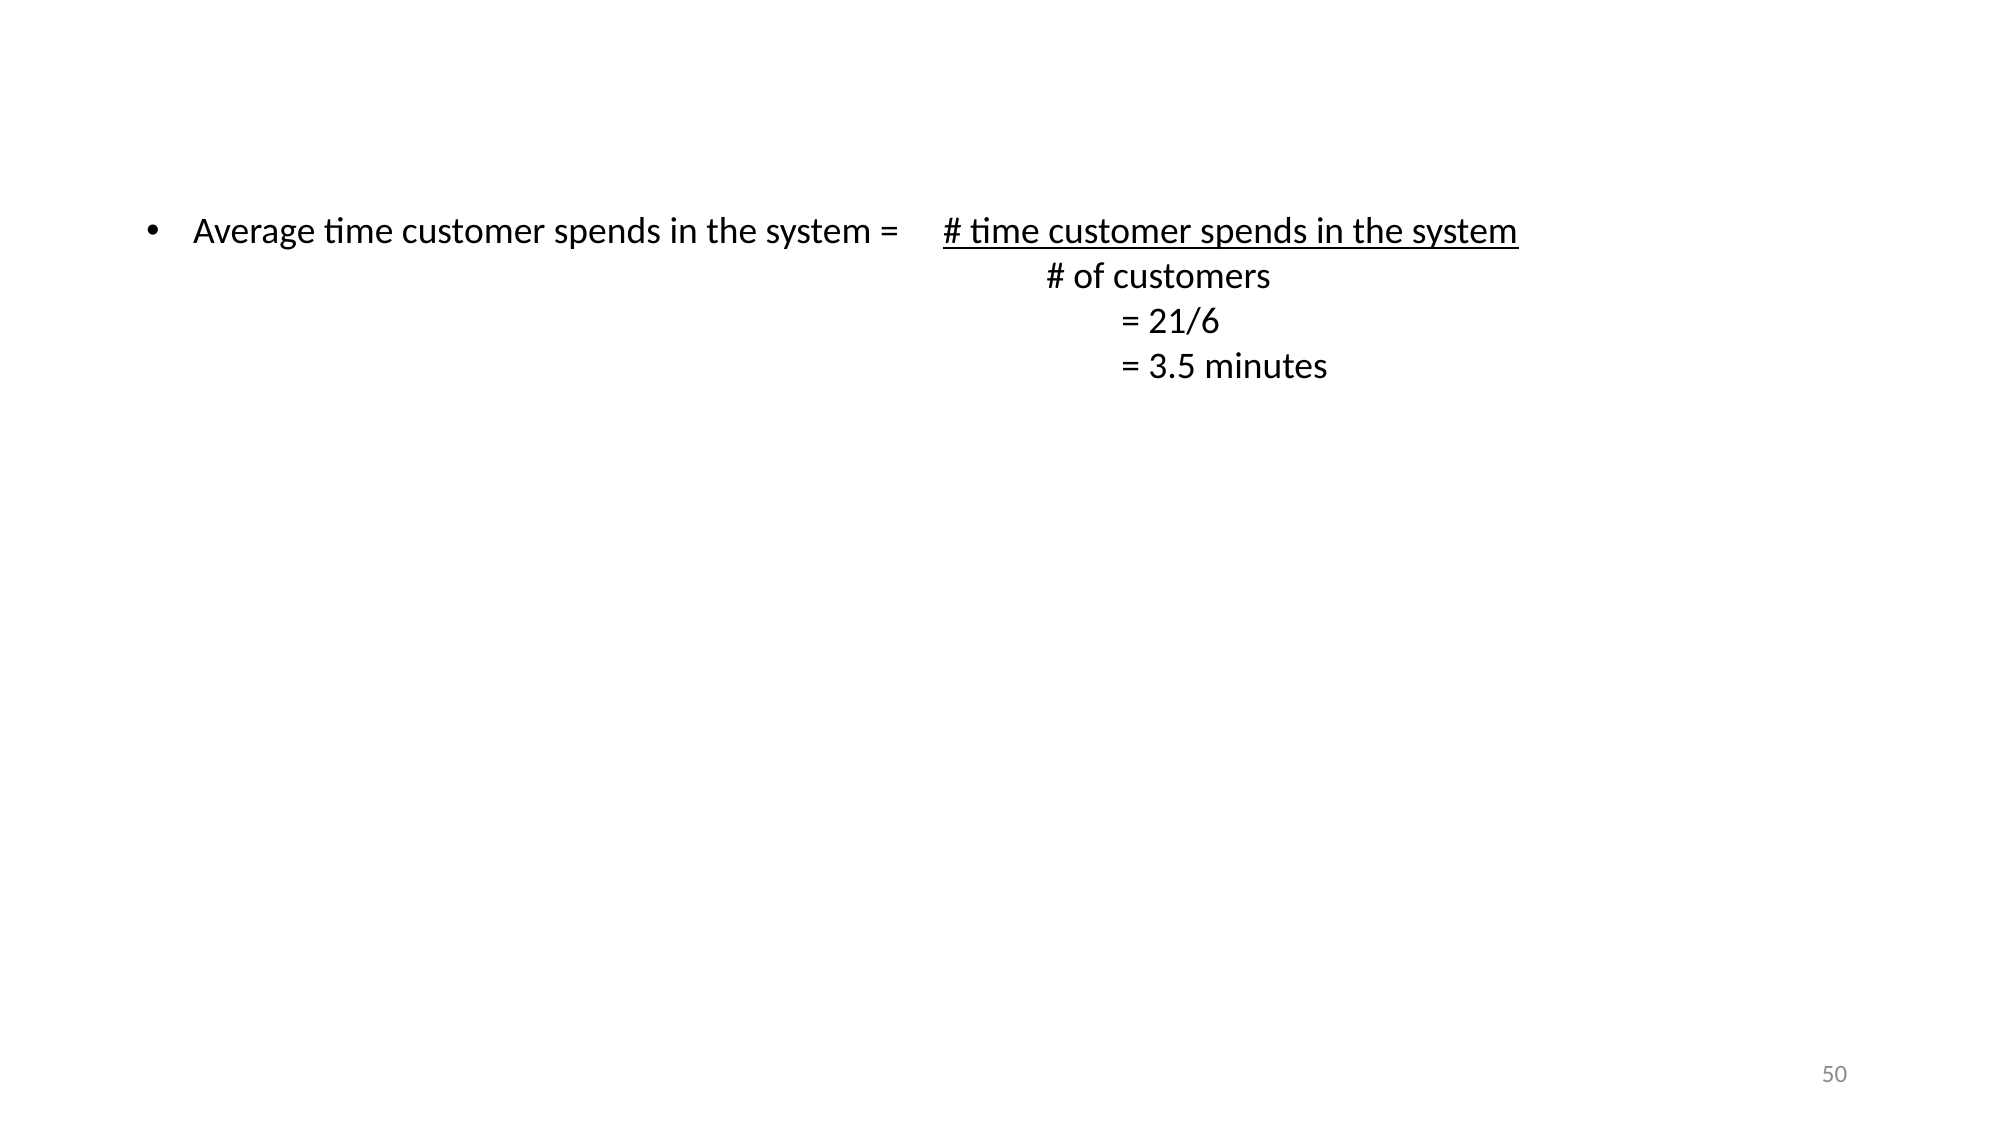

Average time customer spends in the system = 	# time customer spends in the system
		# of customers
						= 21/6
						= 3.5 minutes

50